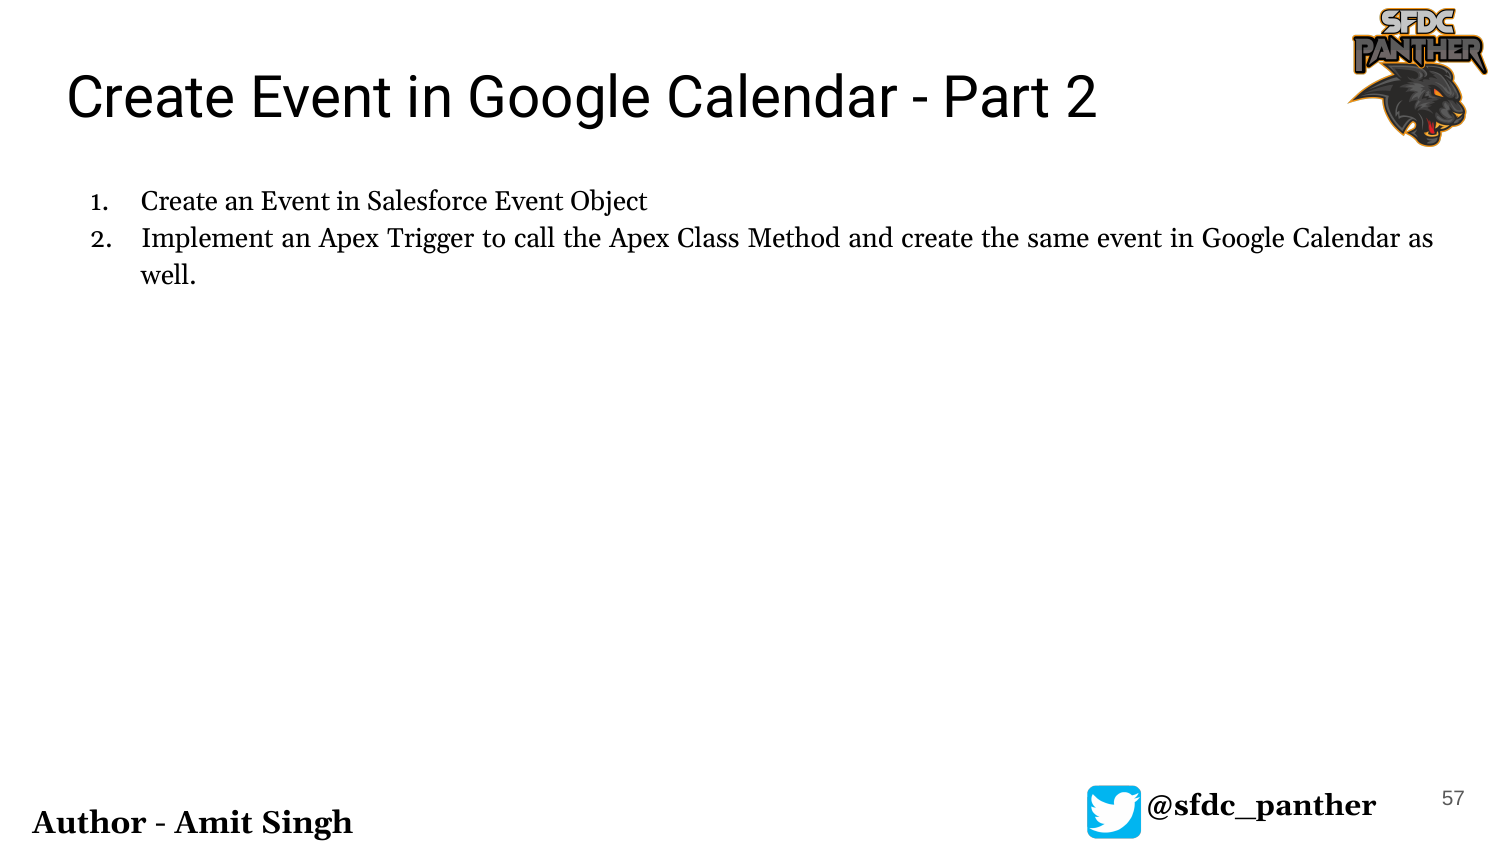

# Create Event in Google Calendar - Part 2
Create an Event in Salesforce Event Object
Implement an Apex Trigger to call the Apex Class Method and create the same event in Google Calendar as well.
57